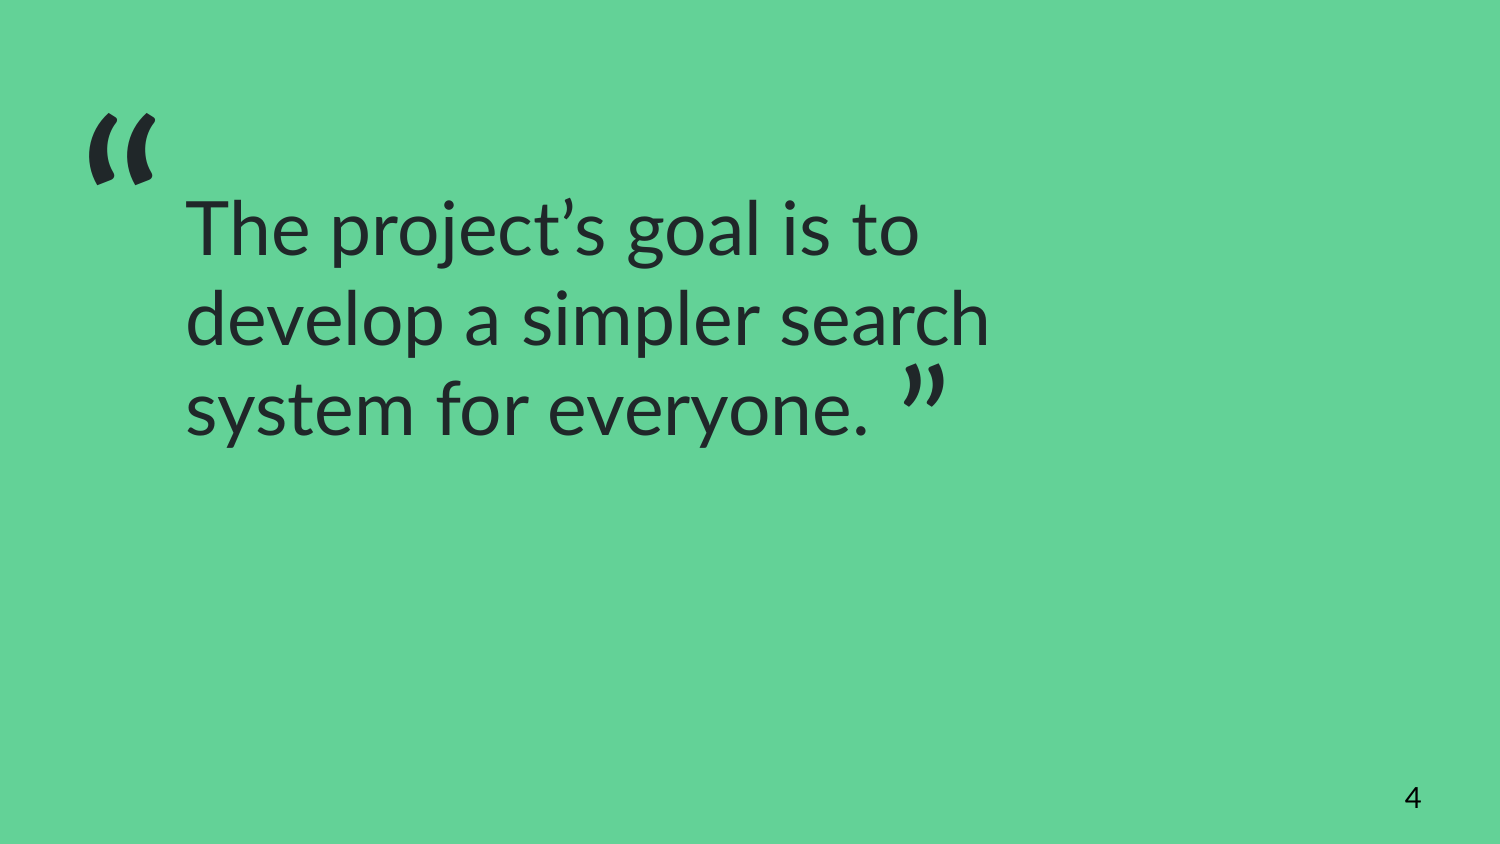

“
# The project’s goal is to develop a simpler search system for everyone.
”
4